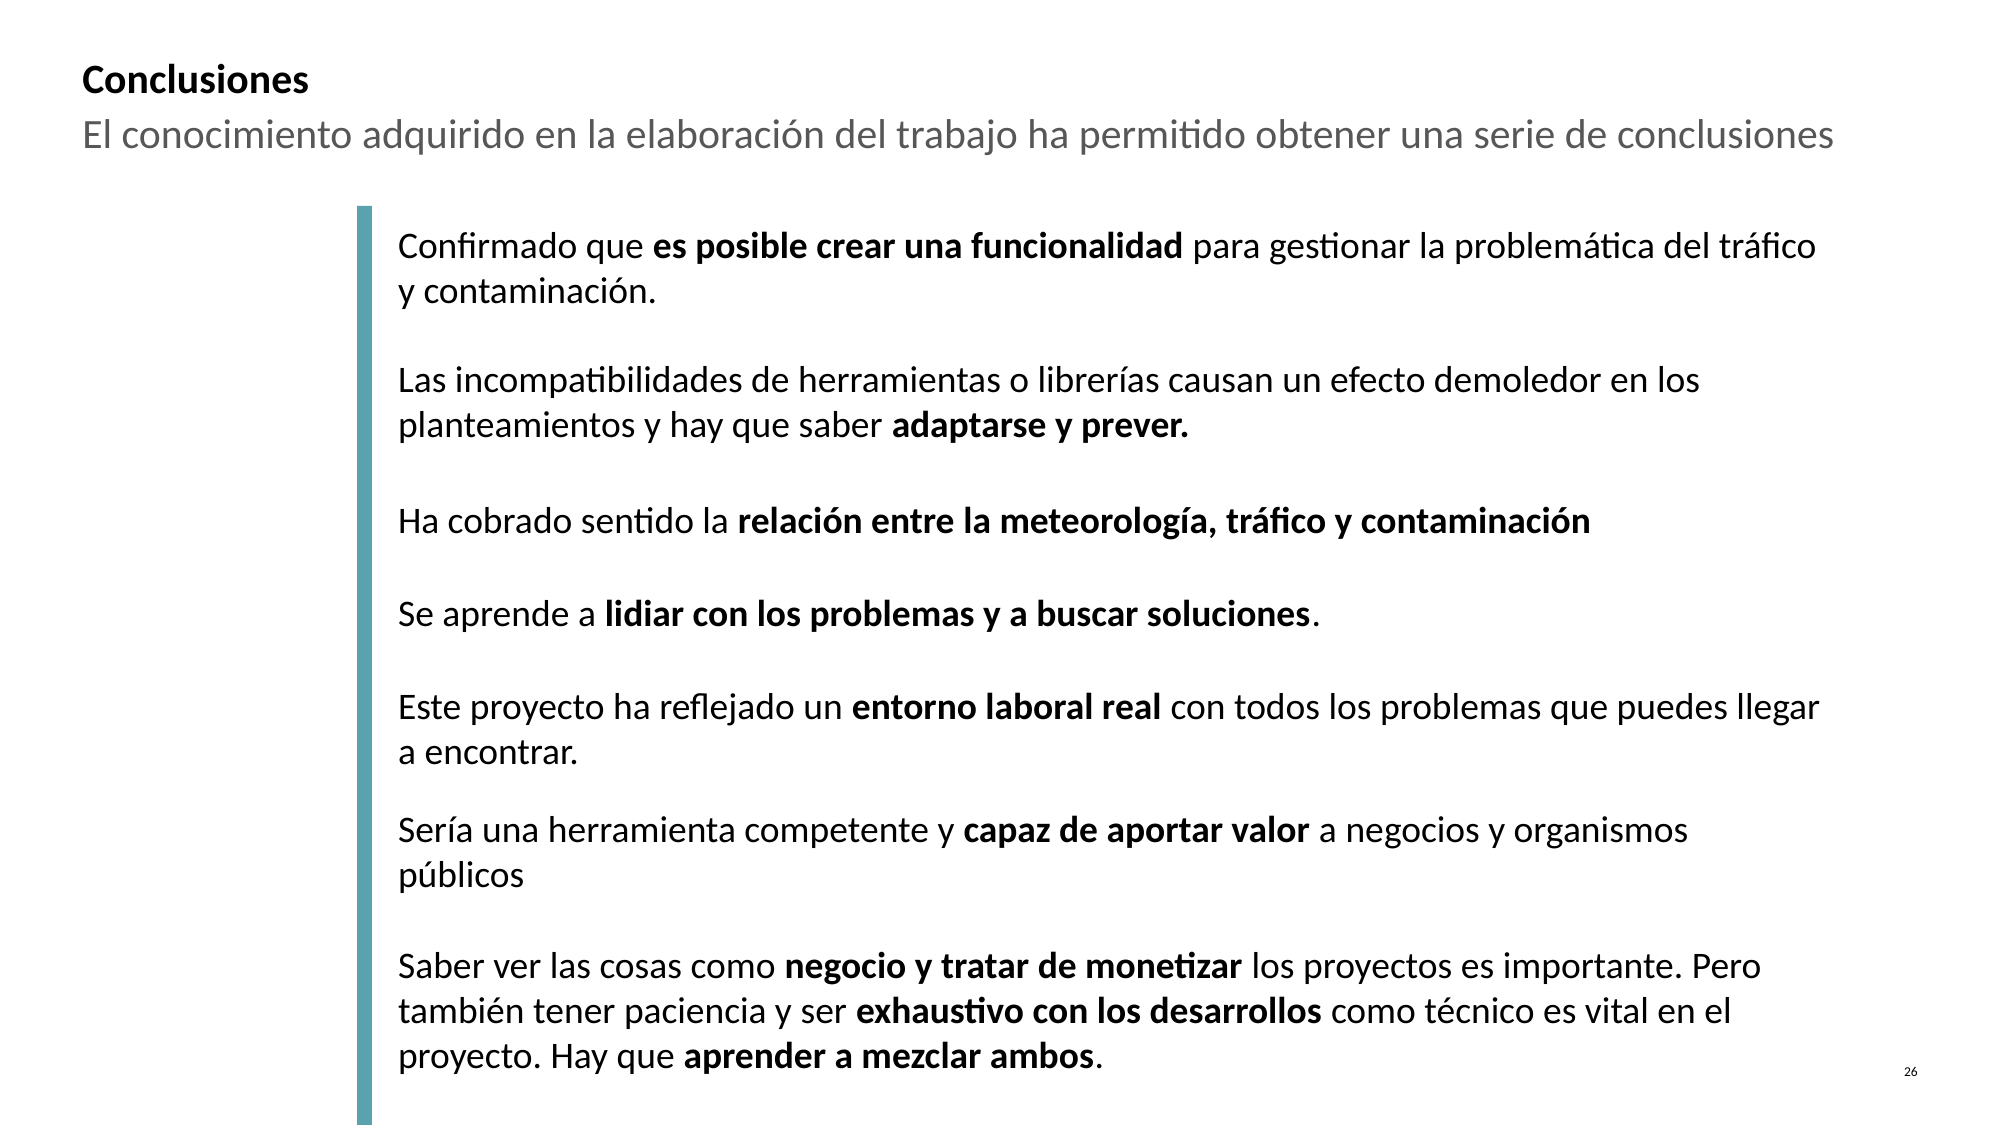

# Conclusiones
El conocimiento adquirido en la elaboración del trabajo ha permitido obtener una serie de conclusiones

Confirmado que es posible crear una funcionalidad para gestionar la problemática del tráfico y contaminación.
Las incompatibilidades de herramientas o librerías causan un efecto demoledor en los planteamientos y hay que saber adaptarse y prever.
Ha cobrado sentido la relación entre la meteorología, tráfico y contaminación
Se aprende a lidiar con los problemas y a buscar soluciones.
Este proyecto ha reflejado un entorno laboral real con todos los problemas que puedes llegar a encontrar.
Sería una herramienta competente y capaz de aportar valor a negocios y organismos públicos

Saber ver las cosas como negocio y tratar de monetizar los proyectos es importante. Pero también tener paciencia y ser exhaustivo con los desarrollos como técnico es vital en el proyecto. Hay que aprender a mezclar ambos.